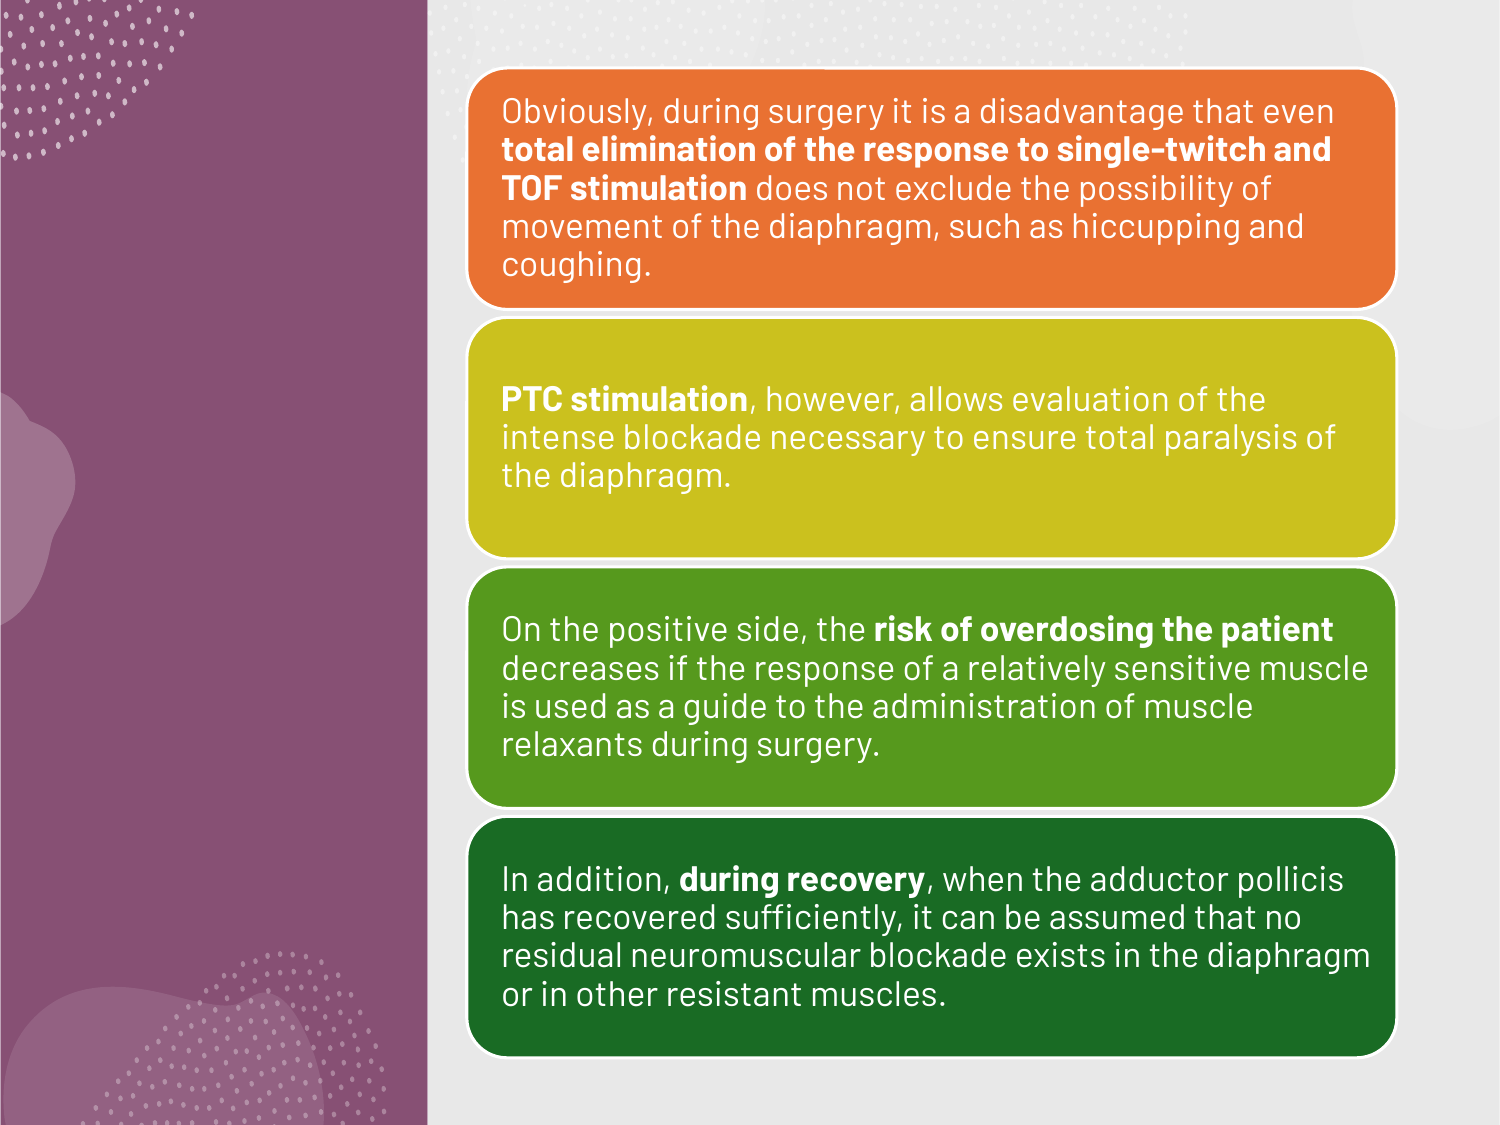

Obviously, during surgery it is a disadvantage that even total elimination of the response to single-twitch and TOF stimulation does not exclude the possibility of movement of the diaphragm, such as hiccupping and coughing.
PTC stimulation, however, allows evaluation of the intense blockade necessary to ensure total paralysis of the diaphragm.
On the positive side, the risk of overdosing the patient decreases if the response of a relatively sensitive muscle is used as a guide to the administration of muscle relaxants during surgery.
In addition, during recovery, when the adductor pollicis has recovered sufficiently, it can be assumed that no residual neuromuscular blockade exists in the diaphragm or in other resistant muscles.